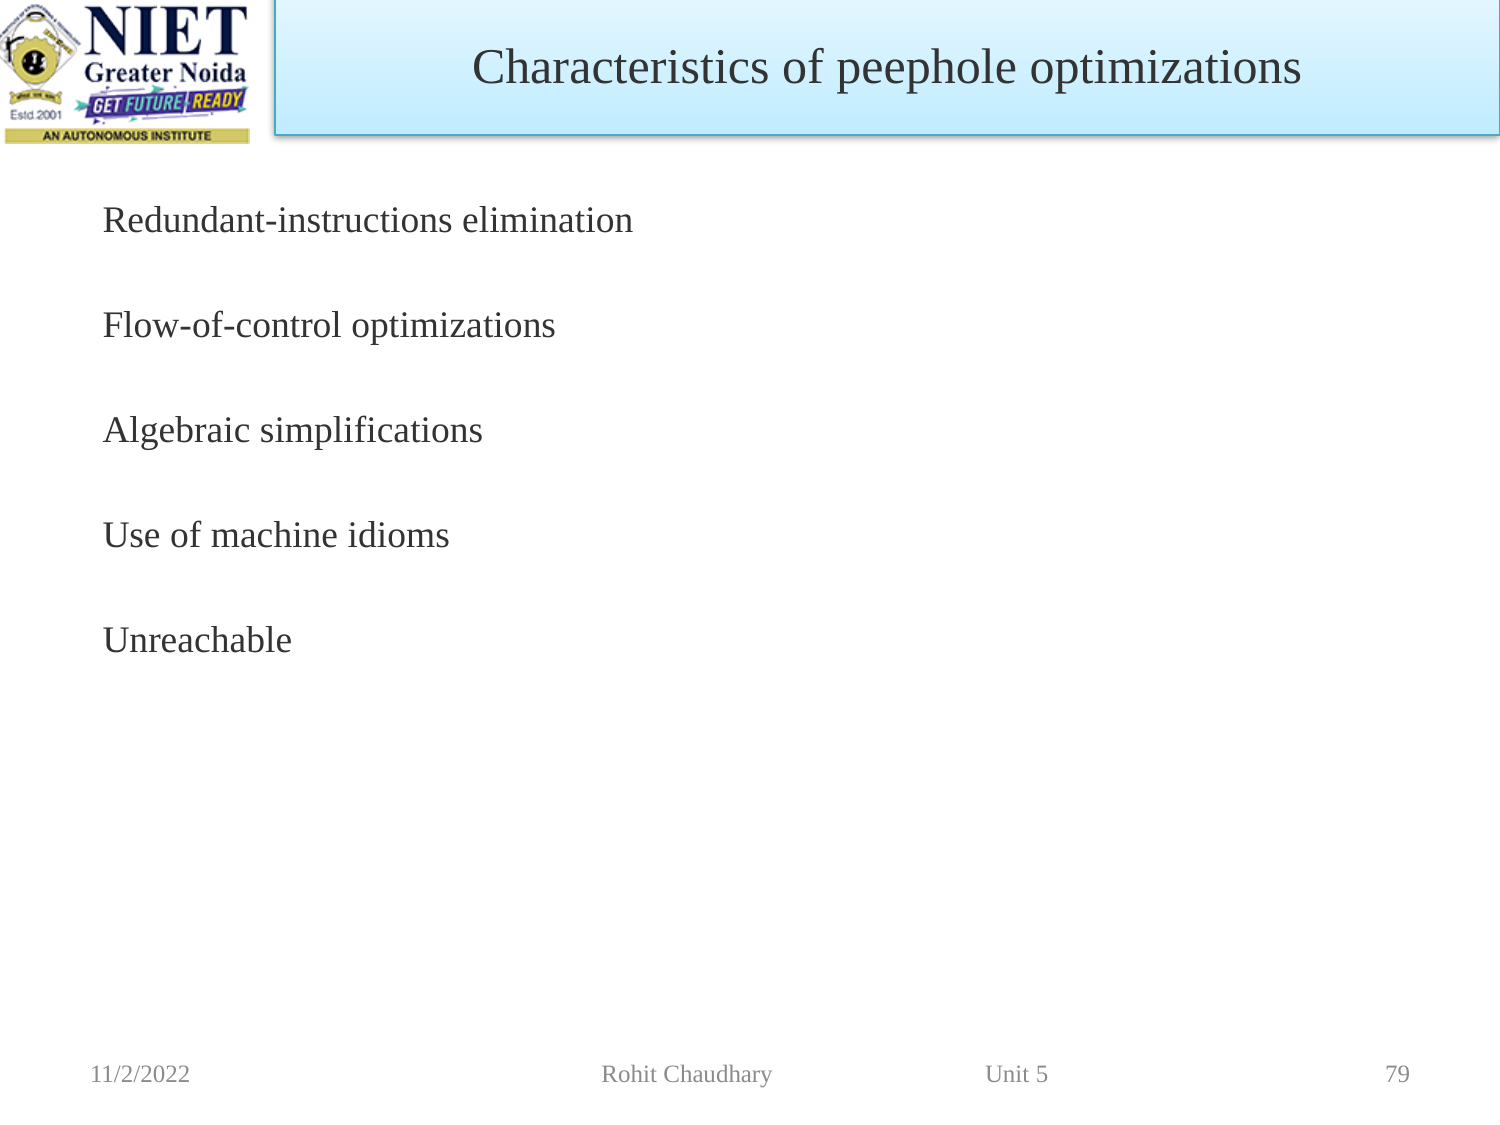

Characteristics of peephole optimizations
Redundant-instructions elimination

Flow-of-control optimizations

Algebraic simplifications

Use of machine idioms

Unreachable

11/2/2022
Rohit Chaudhary                                  Unit 5
79